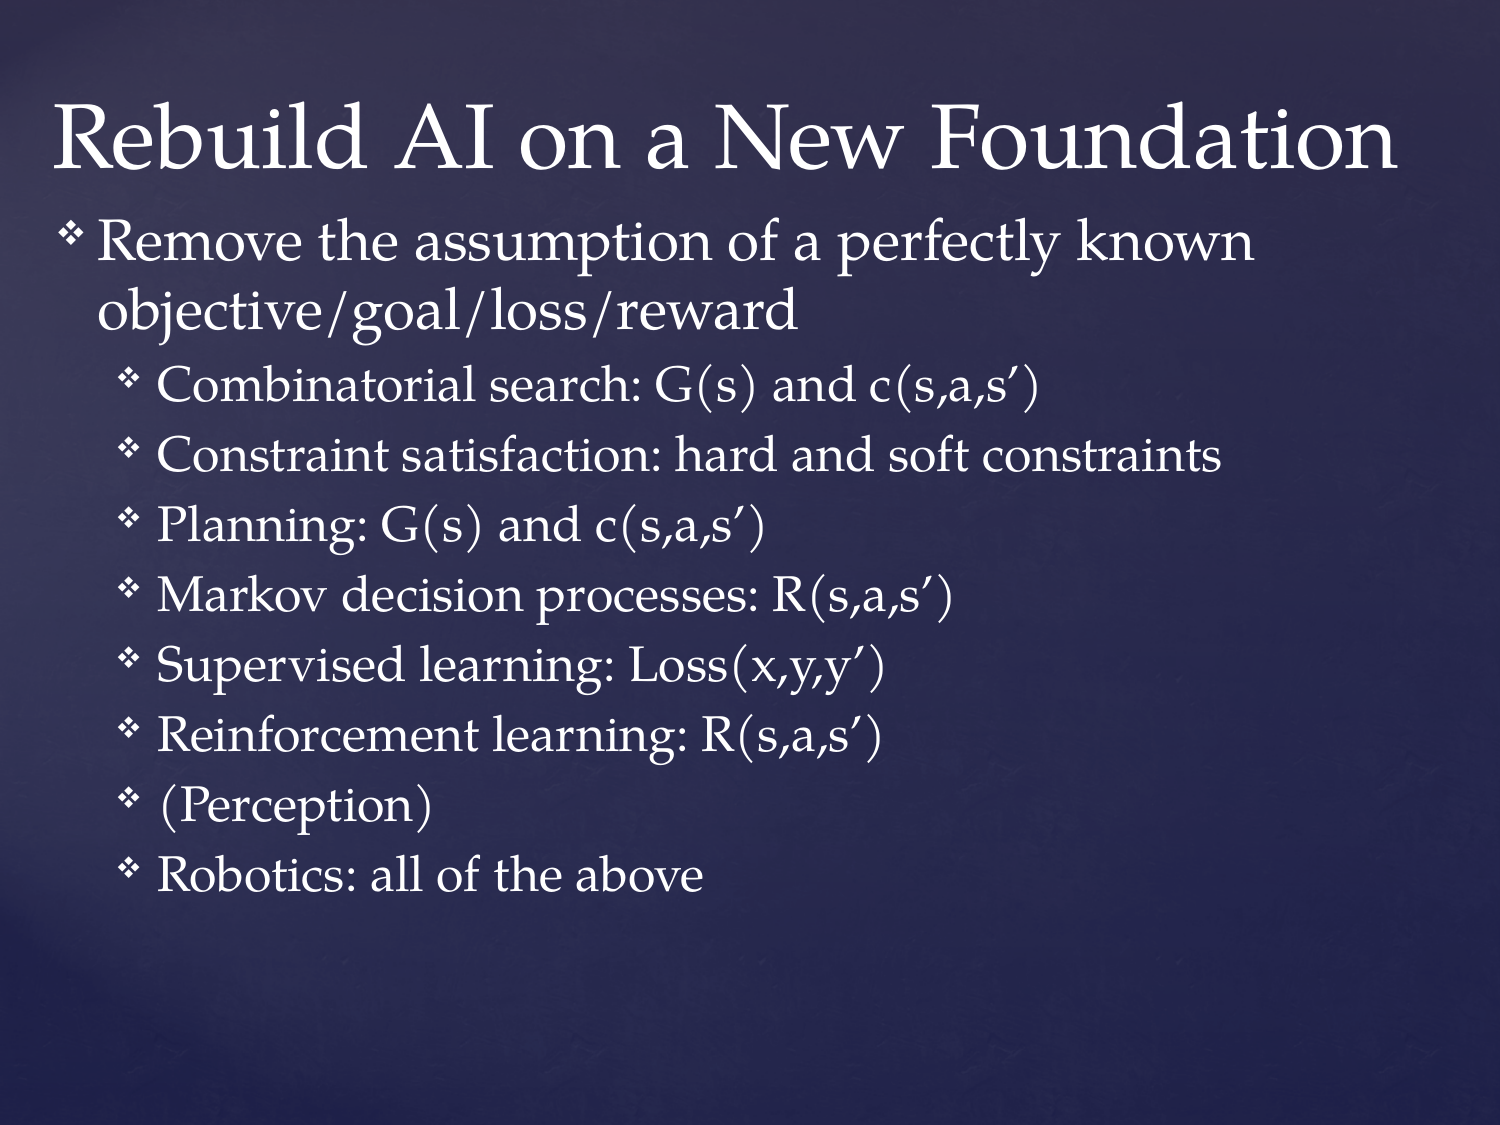

# Rebuild AI on a New Foundation
Remove the assumption of a perfectly known objective/goal/loss/reward
Combinatorial search: G(s) and c(s,a,s’)
Constraint satisfaction: hard and soft constraints
Planning: G(s) and c(s,a,s’)
Markov decision processes: R(s,a,s’)
Supervised learning: Loss(x,y,y’)
Reinforcement learning: R(s,a,s’)
(Perception)
Robotics: all of the above